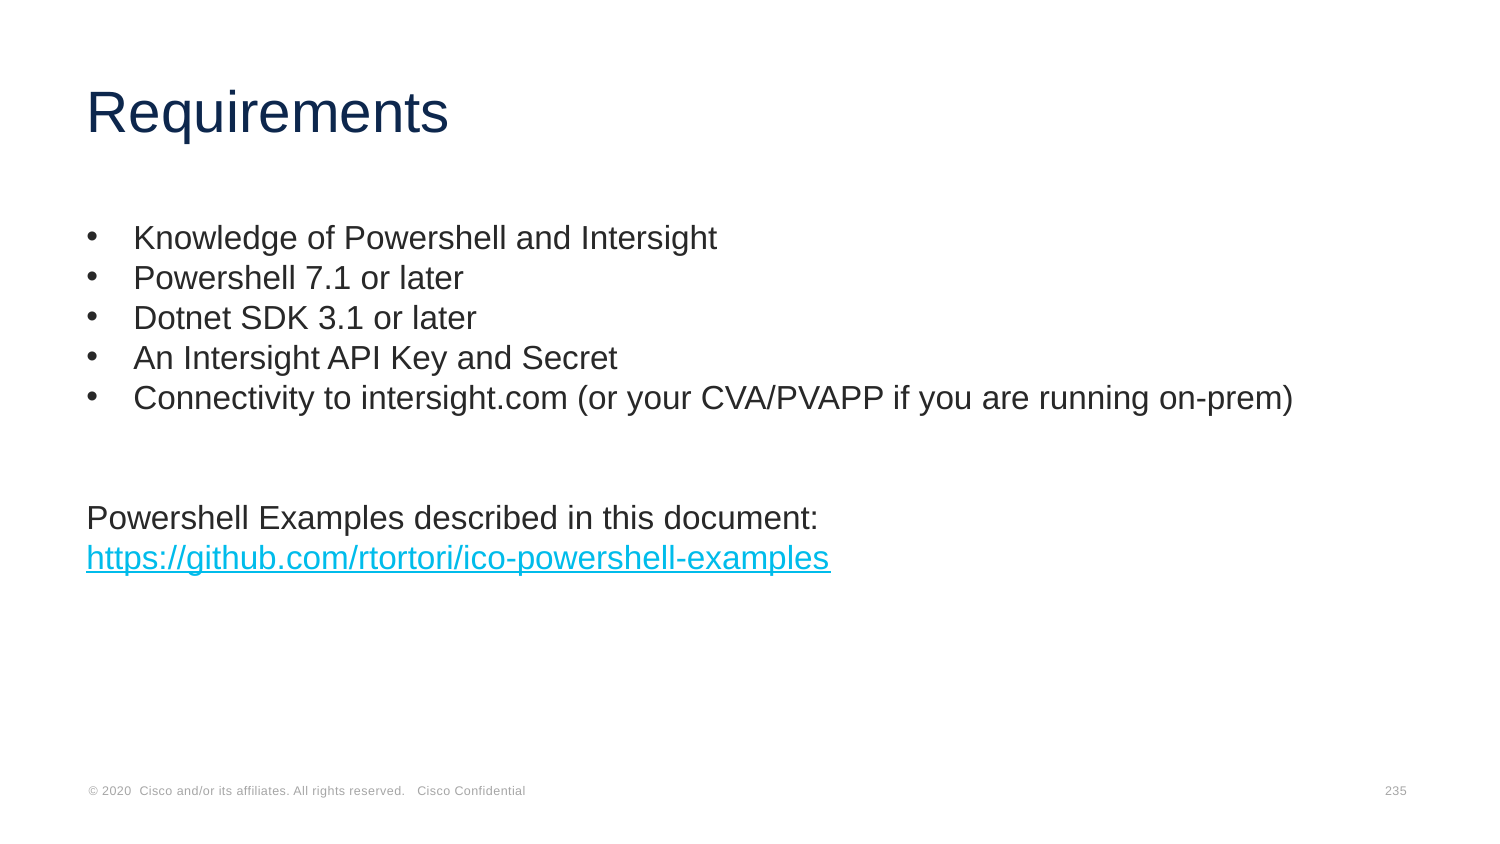

# Requirements
Knowledge of Powershell and Intersight
Powershell 7.1 or later
Dotnet SDK 3.1 or later
An Intersight API Key and Secret
Connectivity to intersight.com (or your CVA/PVAPP if you are running on-prem)

Powershell Examples described in this document:
https://github.com/rtortori/ico-powershell-examples